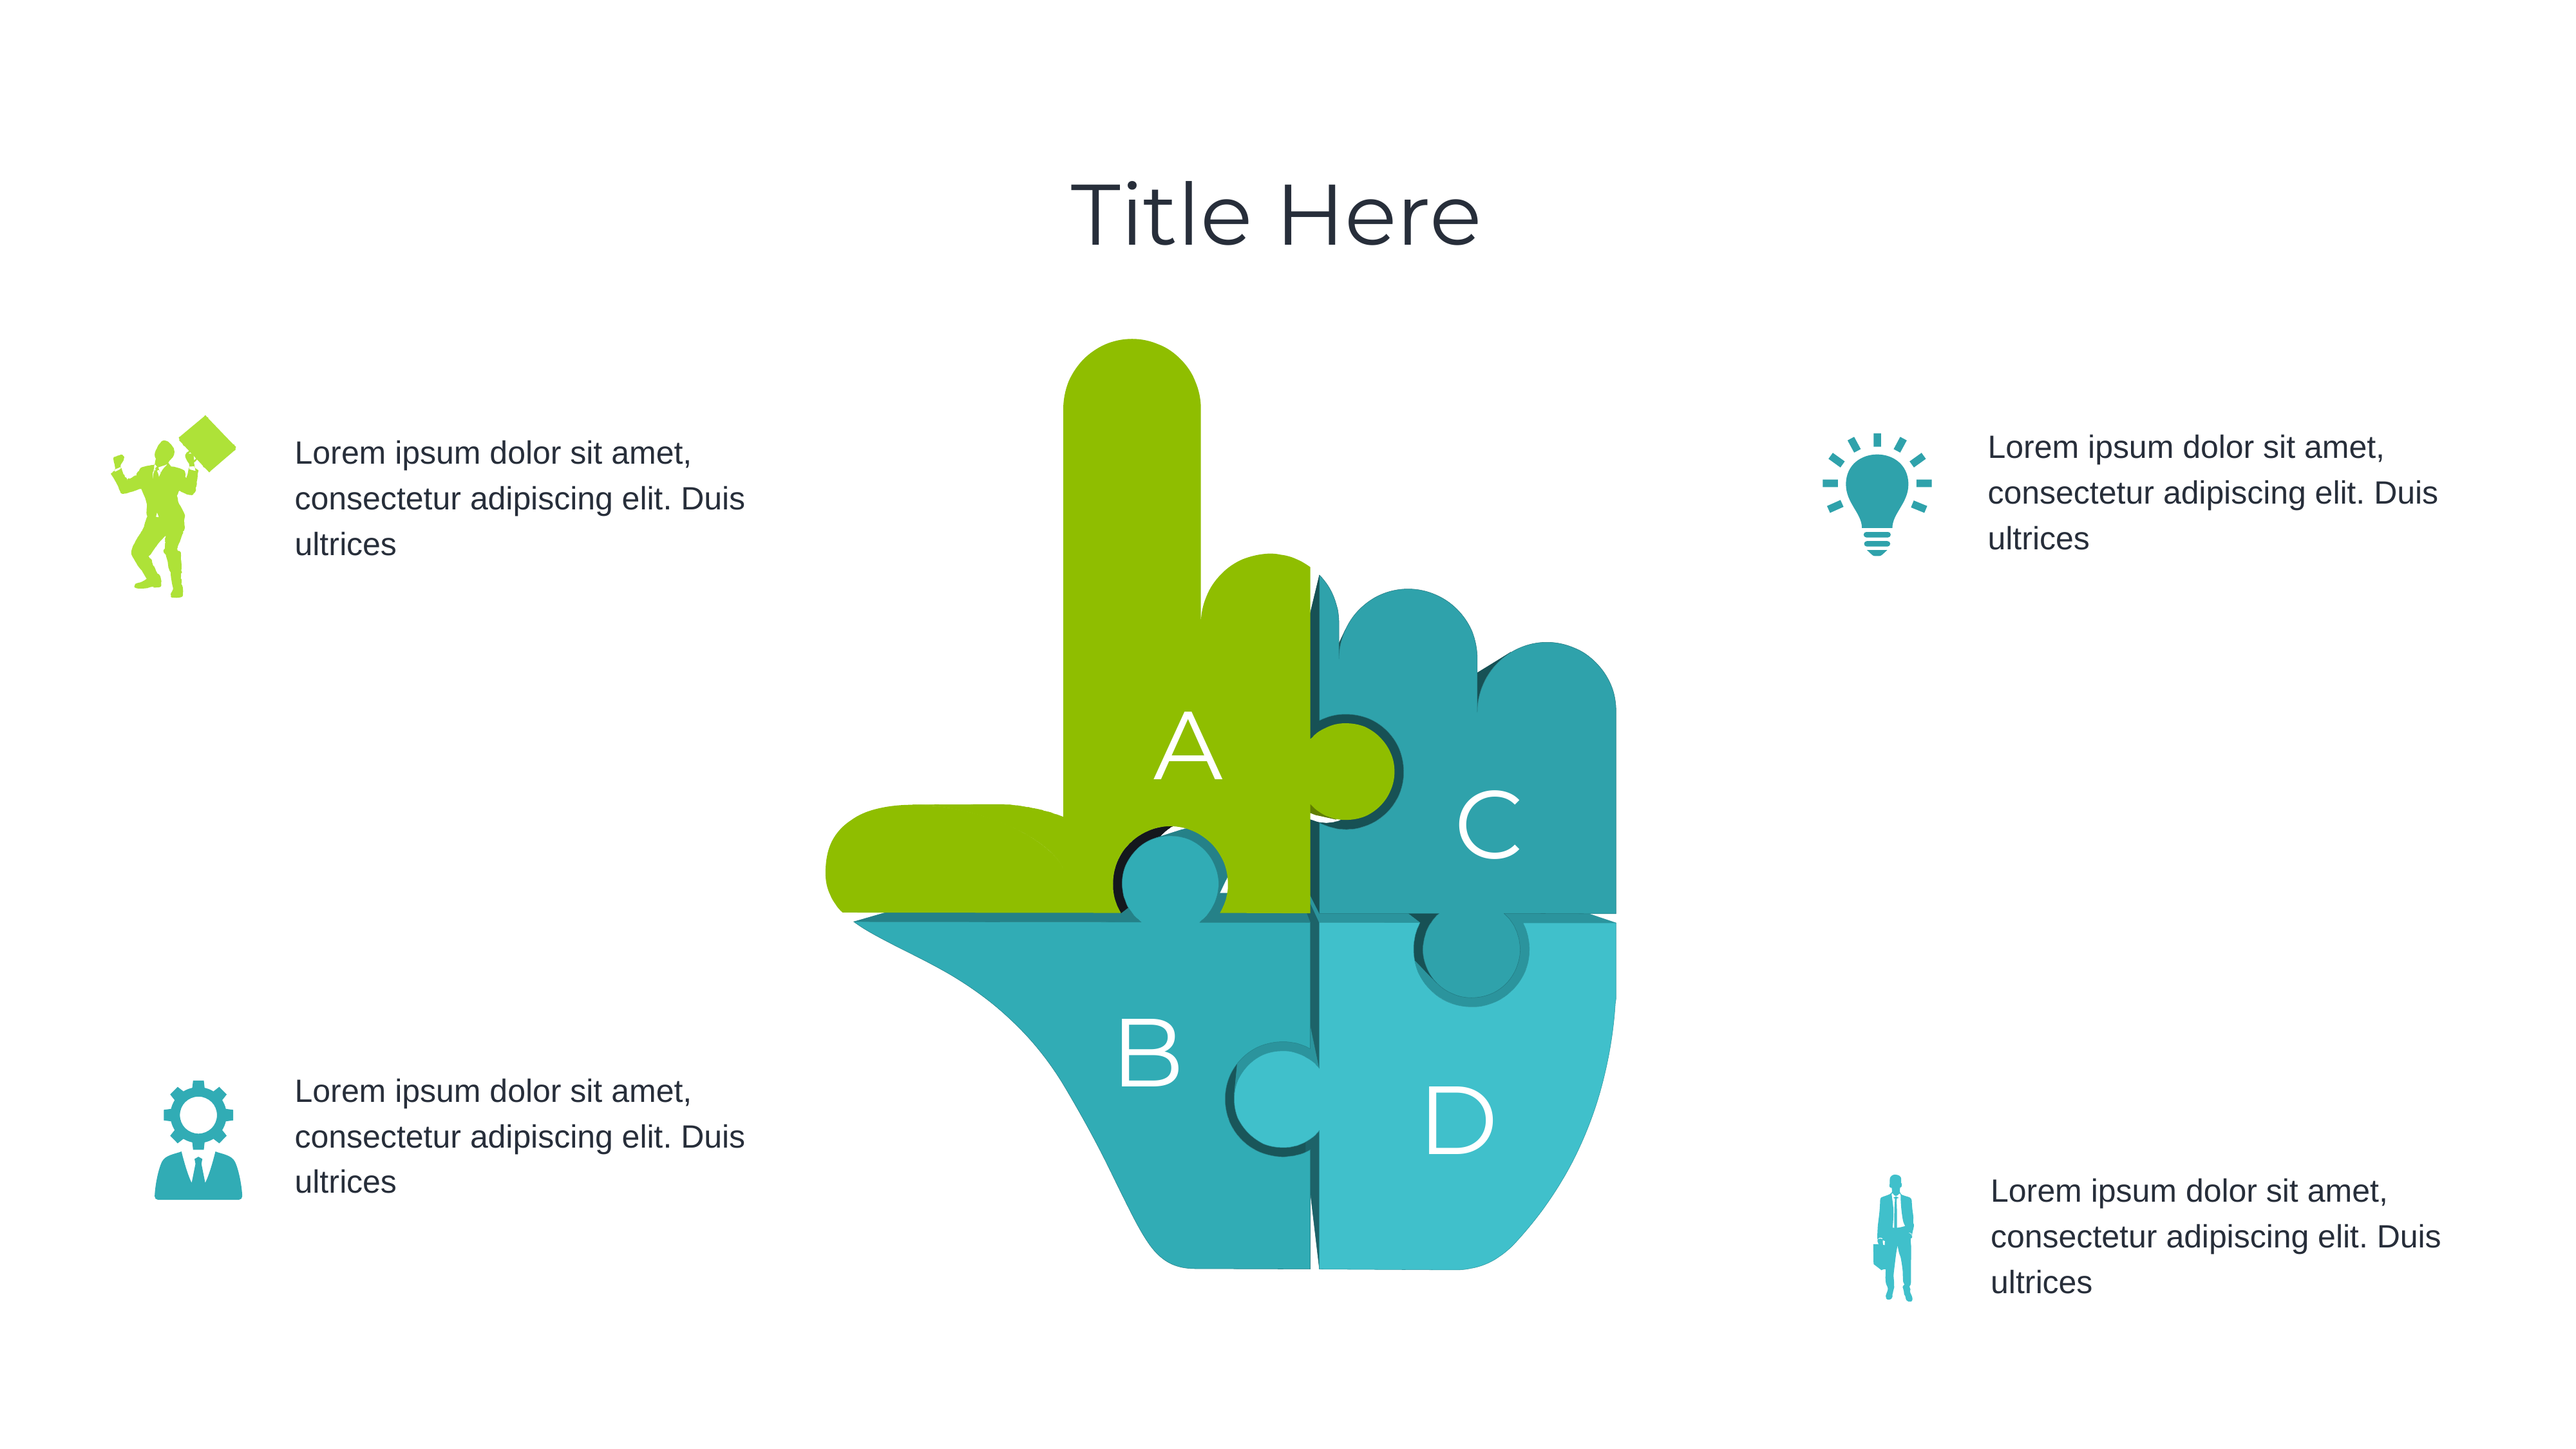

# Title Here

Lorem ipsum dolor sit amet, consectetur adipiscing elit. Duis ultrices

Lorem ipsum dolor sit amet, consectetur adipiscing elit. Duis ultrices

A
C
B
D
Lorem ipsum dolor sit amet, consectetur adipiscing elit. Duis ultrices

Lorem ipsum dolor sit amet, consectetur adipiscing elit. Duis ultrices